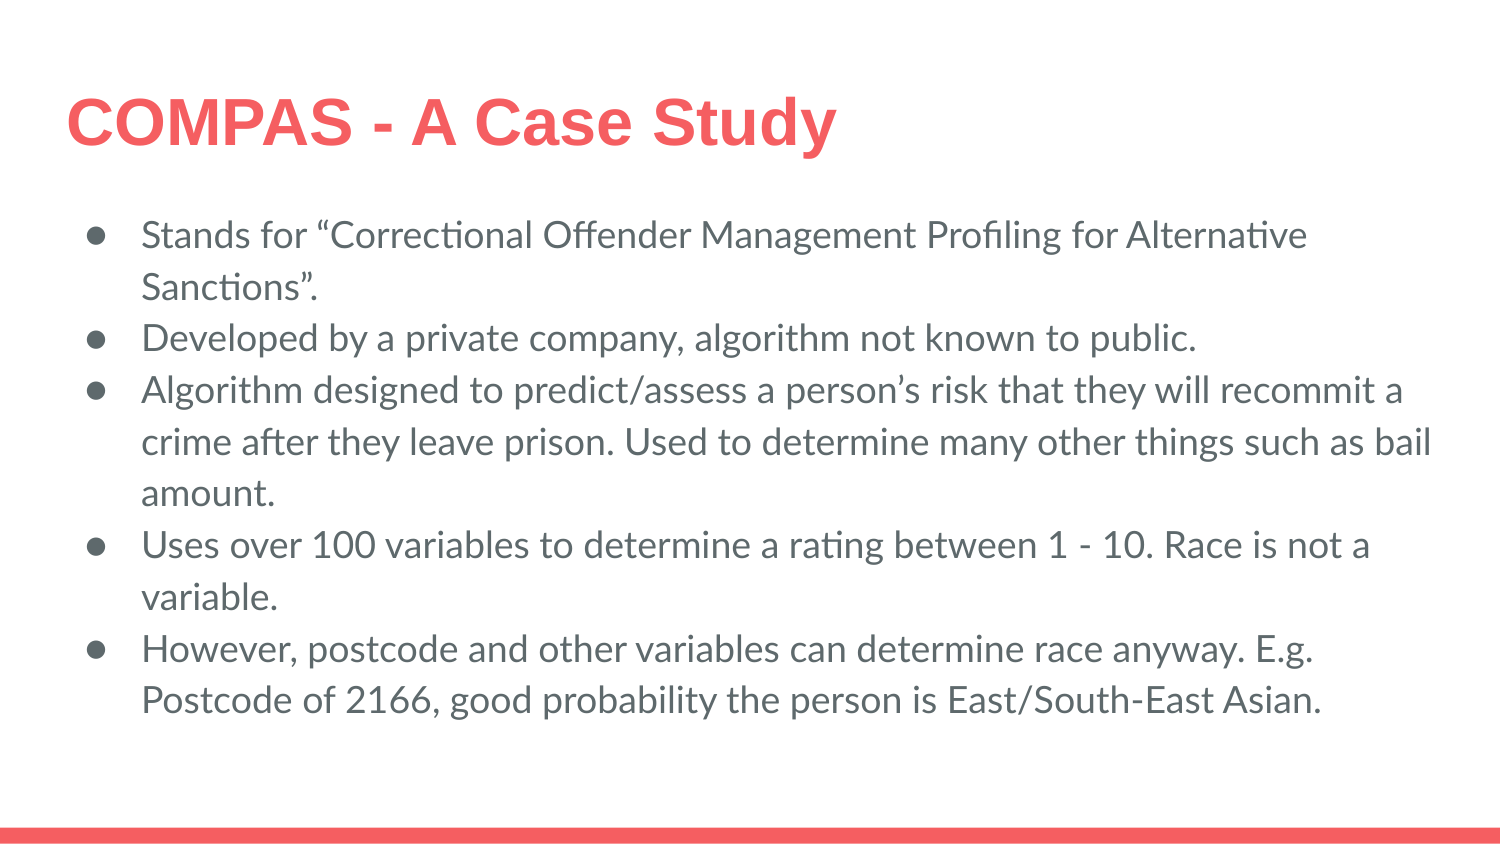

# COMPAS - A Case Study
Stands for “Correctional Offender Management Profiling for Alternative Sanctions”.
Developed by a private company, algorithm not known to public.
Algorithm designed to predict/assess a person’s risk that they will recommit a crime after they leave prison. Used to determine many other things such as bail amount.
Uses over 100 variables to determine a rating between 1 - 10. Race is not a variable.
However, postcode and other variables can determine race anyway. E.g. Postcode of 2166, good probability the person is East/South-East Asian.